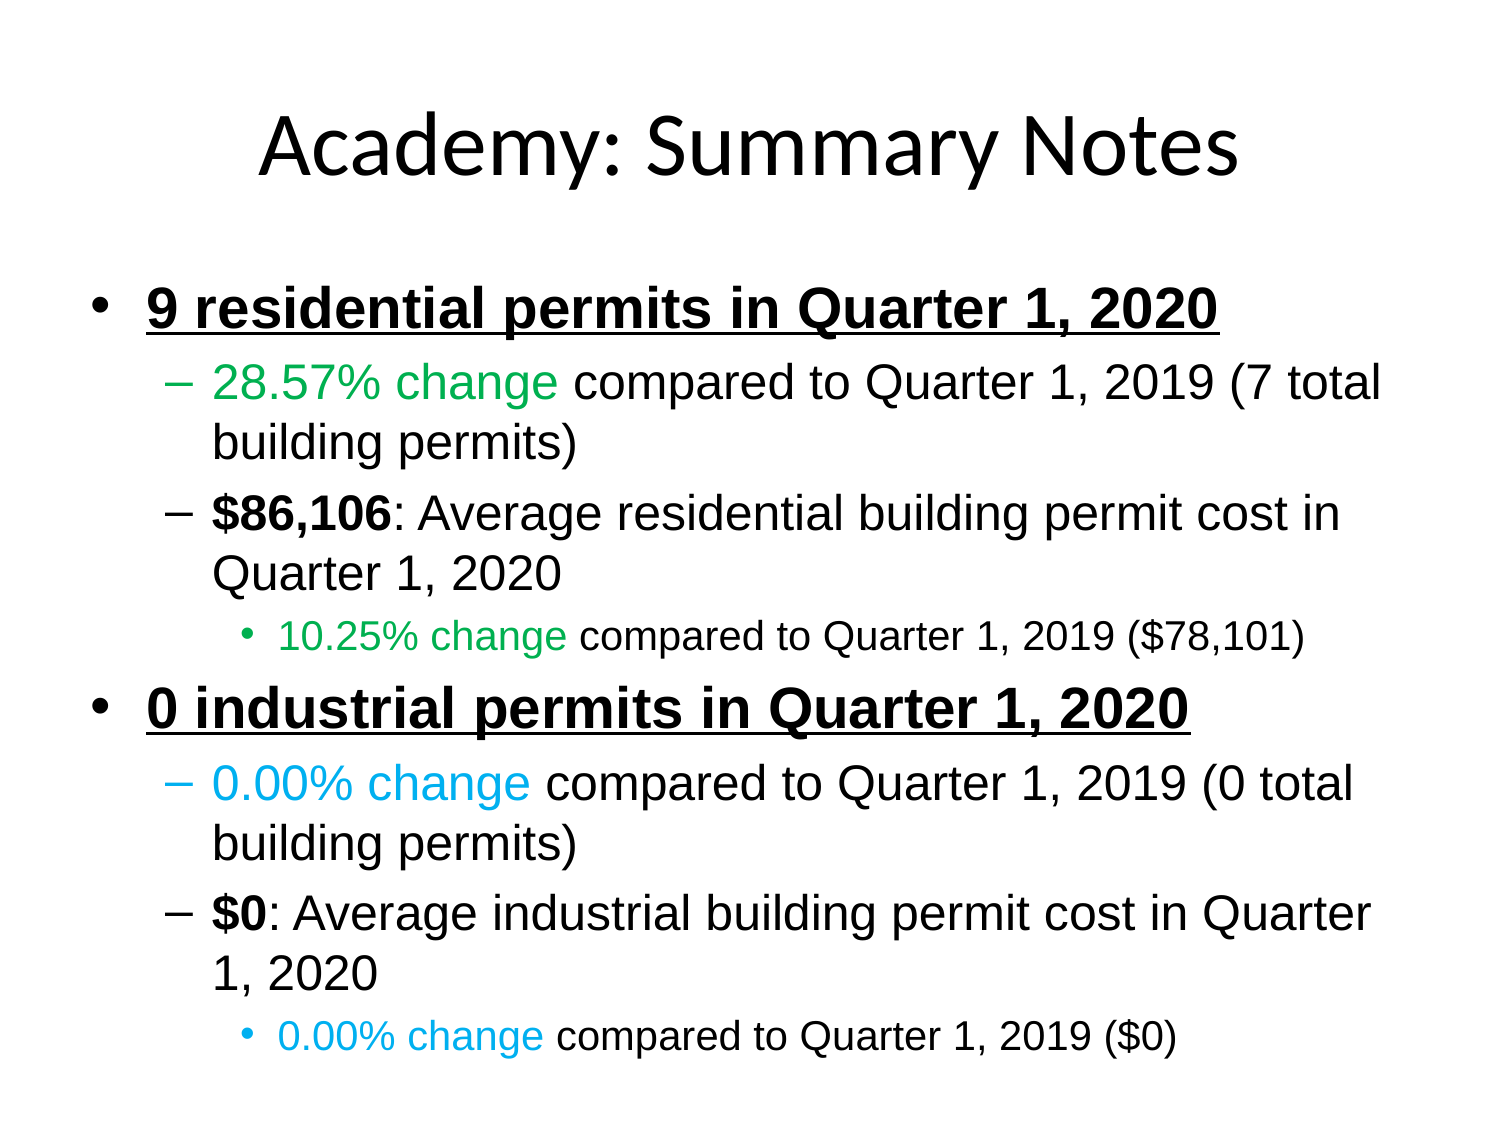

# Academy: Summary Notes
9 residential permits in Quarter 1, 2020
28.57% change compared to Quarter 1, 2019 (7 total building permits)
$86,106: Average residential building permit cost in Quarter 1, 2020
10.25% change compared to Quarter 1, 2019 ($78,101)
0 industrial permits in Quarter 1, 2020
0.00% change compared to Quarter 1, 2019 (0 total building permits)
$0: Average industrial building permit cost in Quarter 1, 2020
0.00% change compared to Quarter 1, 2019 ($0)